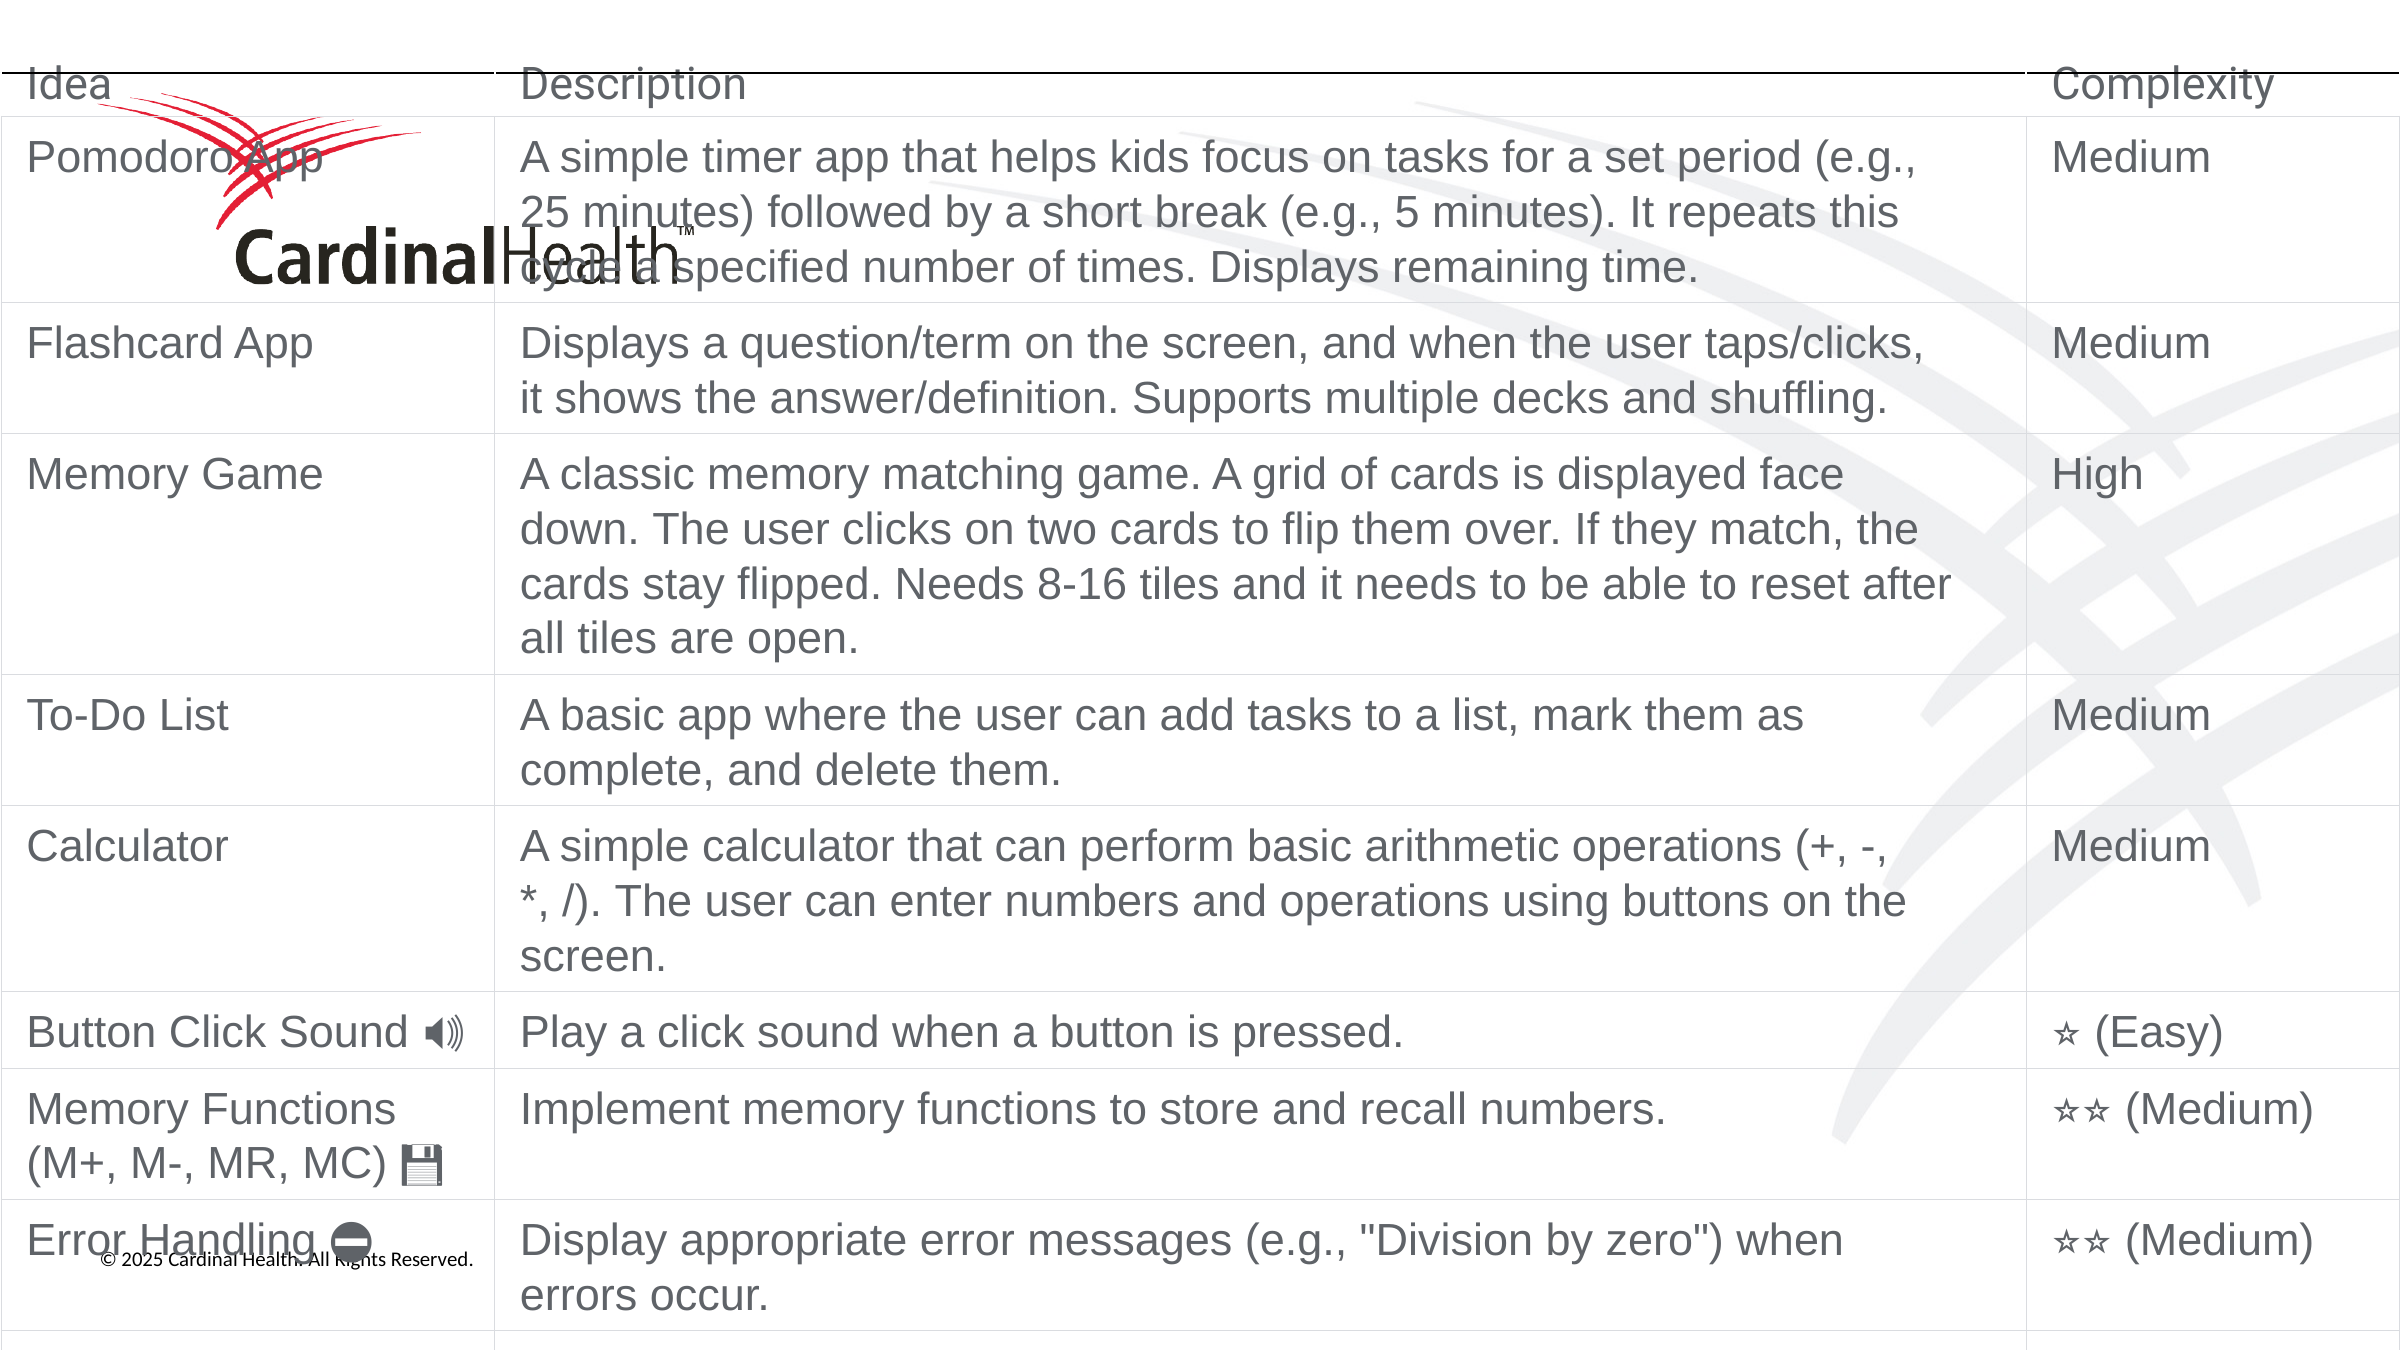

| Idea | Description | Complexity |
| --- | --- | --- |
| Pomodoro App | A simple timer app that helps kids focus on tasks for a set period (e.g., 25 minutes) followed by a short break (e.g., 5 minutes). It repeats this cycle a specified number of times. Displays remaining time. | Medium |
| Flashcard App | Displays a question/term on the screen, and when the user taps/clicks, it shows the answer/definition. Supports multiple decks and shuffling. | Medium |
| Memory Game | A classic memory matching game. A grid of cards is displayed face down. The user clicks on two cards to flip them over. If they match, the cards stay flipped. Needs 8-16 tiles and it needs to be able to reset after all tiles are open. | High |
| To-Do List | A basic app where the user can add tasks to a list, mark them as complete, and delete them. | Medium |
| Calculator | A simple calculator that can perform basic arithmetic operations (+, -, \*, /). The user can enter numbers and operations using buttons on the screen. | Medium |
| Button Click Sound 🔊 | Play a click sound when a button is pressed. | ⭐ (Easy) |
| Memory Functions (M+, M-, MR, MC) 💾 | Implement memory functions to store and recall numbers. | ⭐⭐ (Medium) |
| Error Handling ⛔ | Display appropriate error messages (e.g., "Division by zero") when errors occur. | ⭐⭐ (Medium) |
| Tic-Tac-Toe | A two-player Tic-Tac-Toe game. The user can click on a square to place their mark (X or O). The app should detect when a player has won or when the game is a draw. | High |